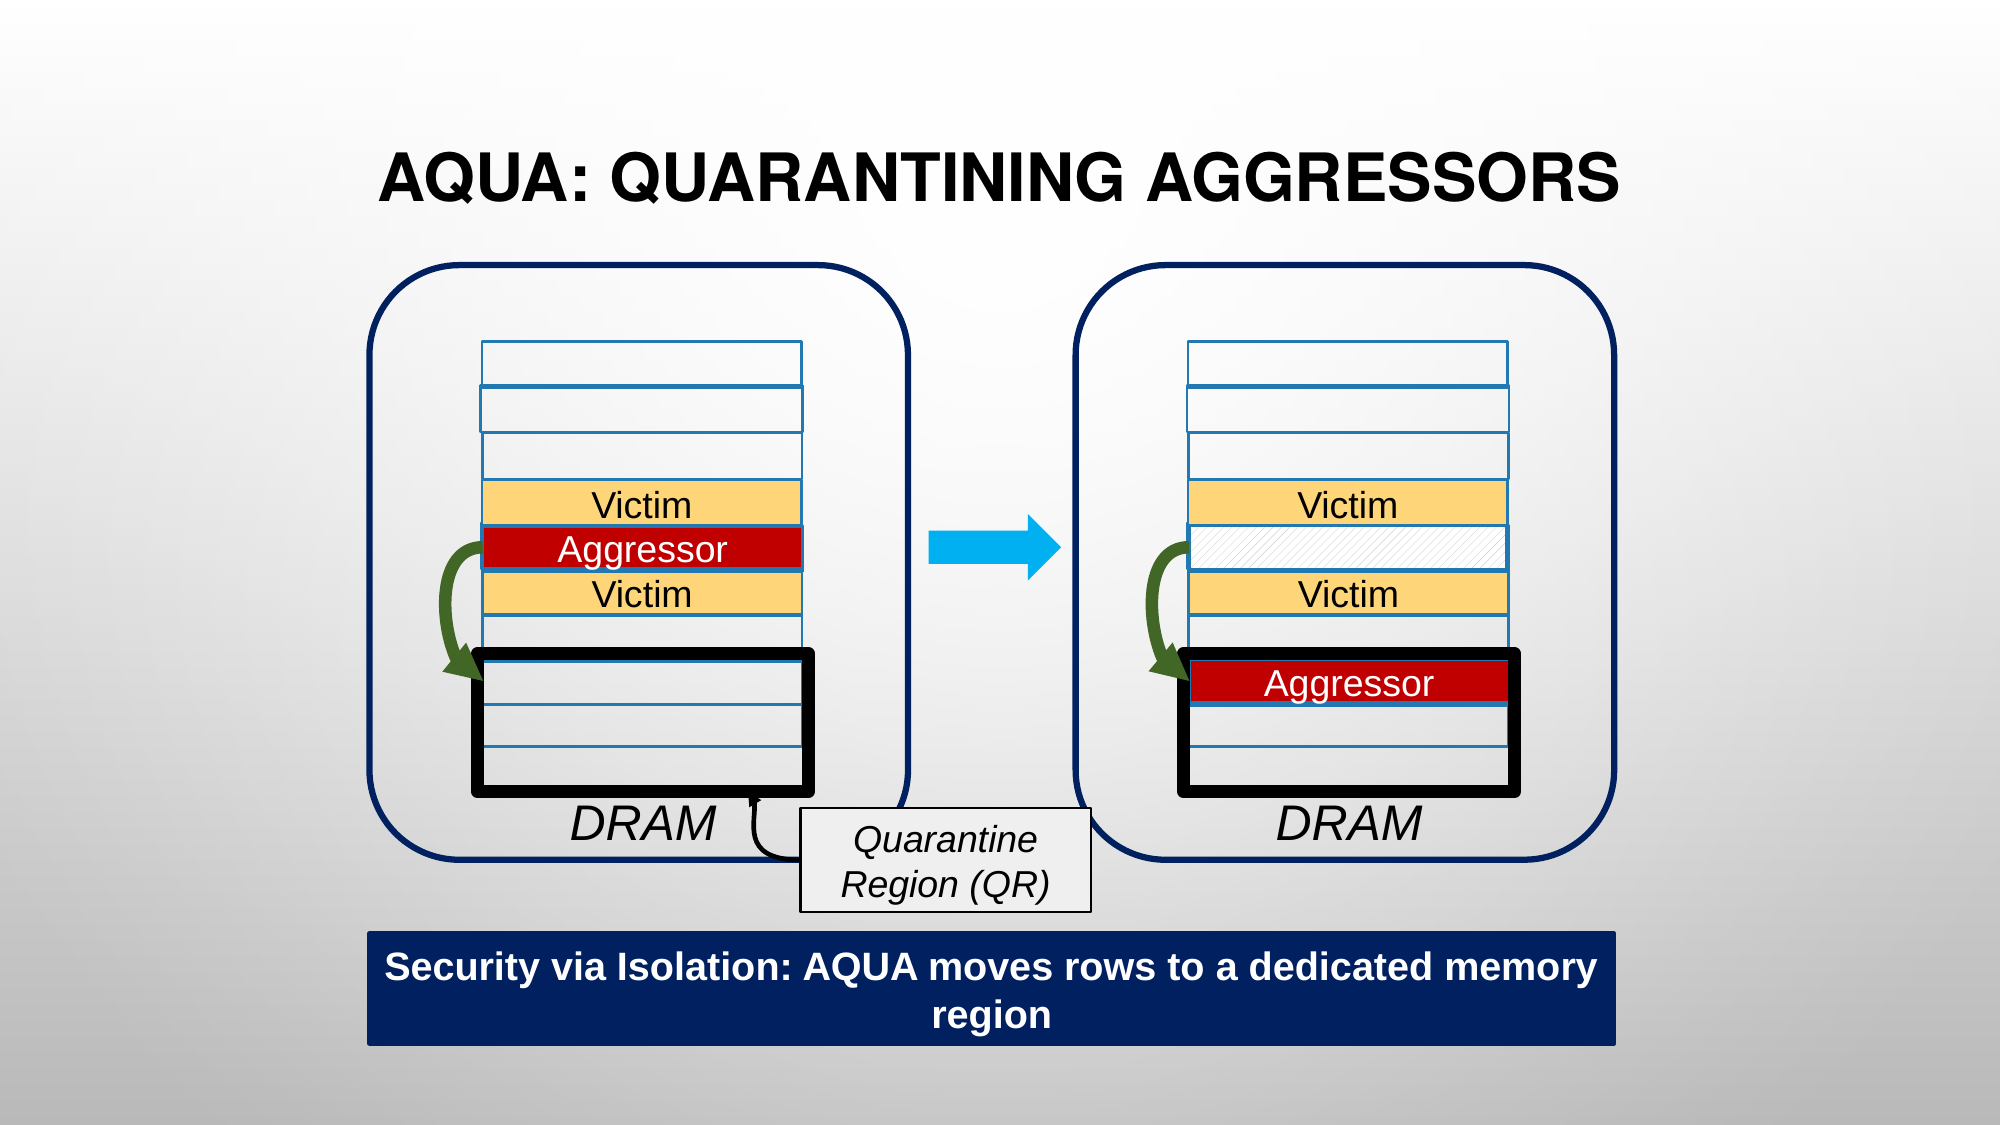

# AQUA: Quarantining Aggressors

Victim
Victim

Aggressor
Victim
Victim

Aggressor

DRAM
DRAM
Quarantine Region (QR)
Security via Isolation: AQUA moves rows to a dedicated memory region